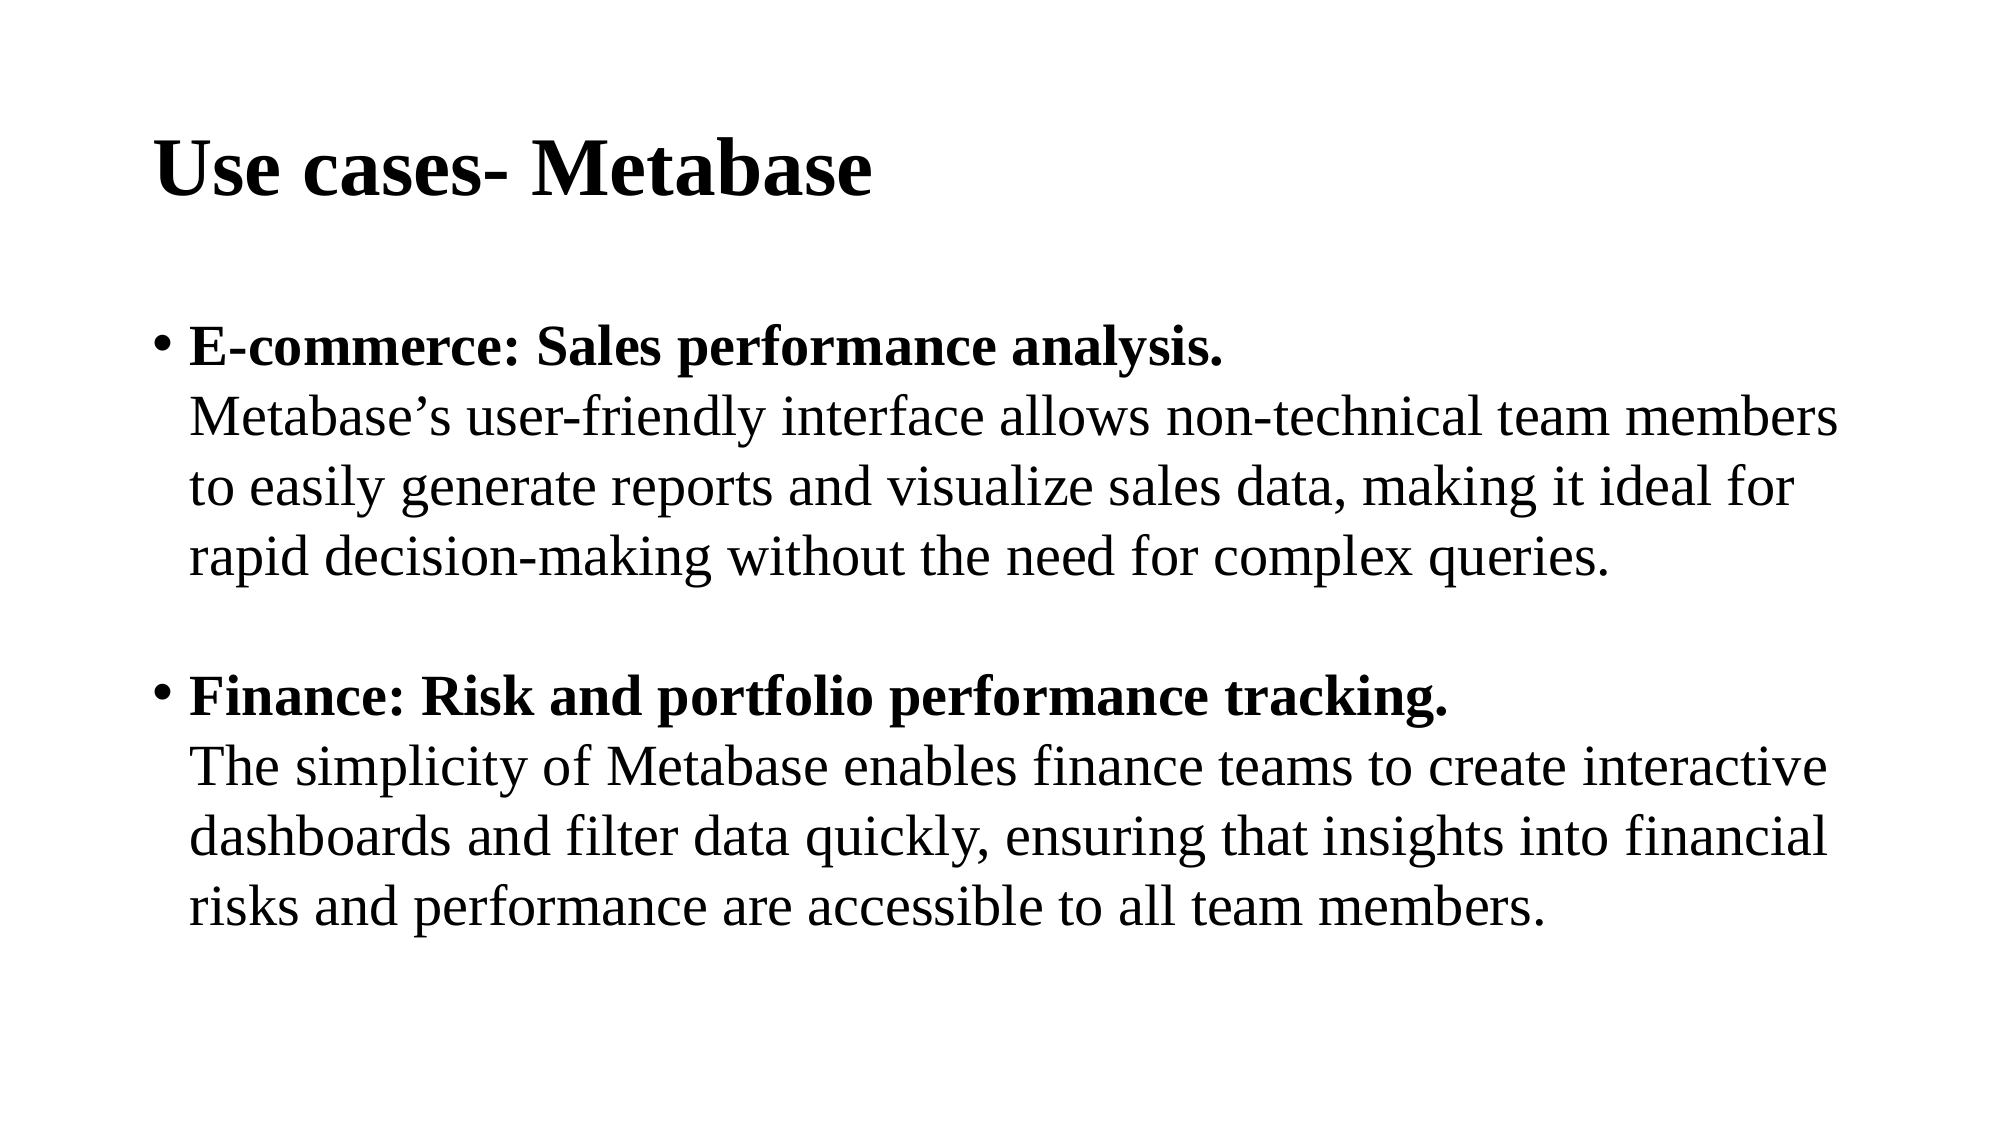

# Use cases- Metabase
E-commerce: Sales performance analysis.
Metabase’s user-friendly interface allows non-technical team members to easily generate reports and visualize sales data, making it ideal for rapid decision-making without the need for complex queries.

Finance: Risk and portfolio performance tracking.
The simplicity of Metabase enables finance teams to create interactive dashboards and filter data quickly, ensuring that insights into financial risks and performance are accessible to all team members.